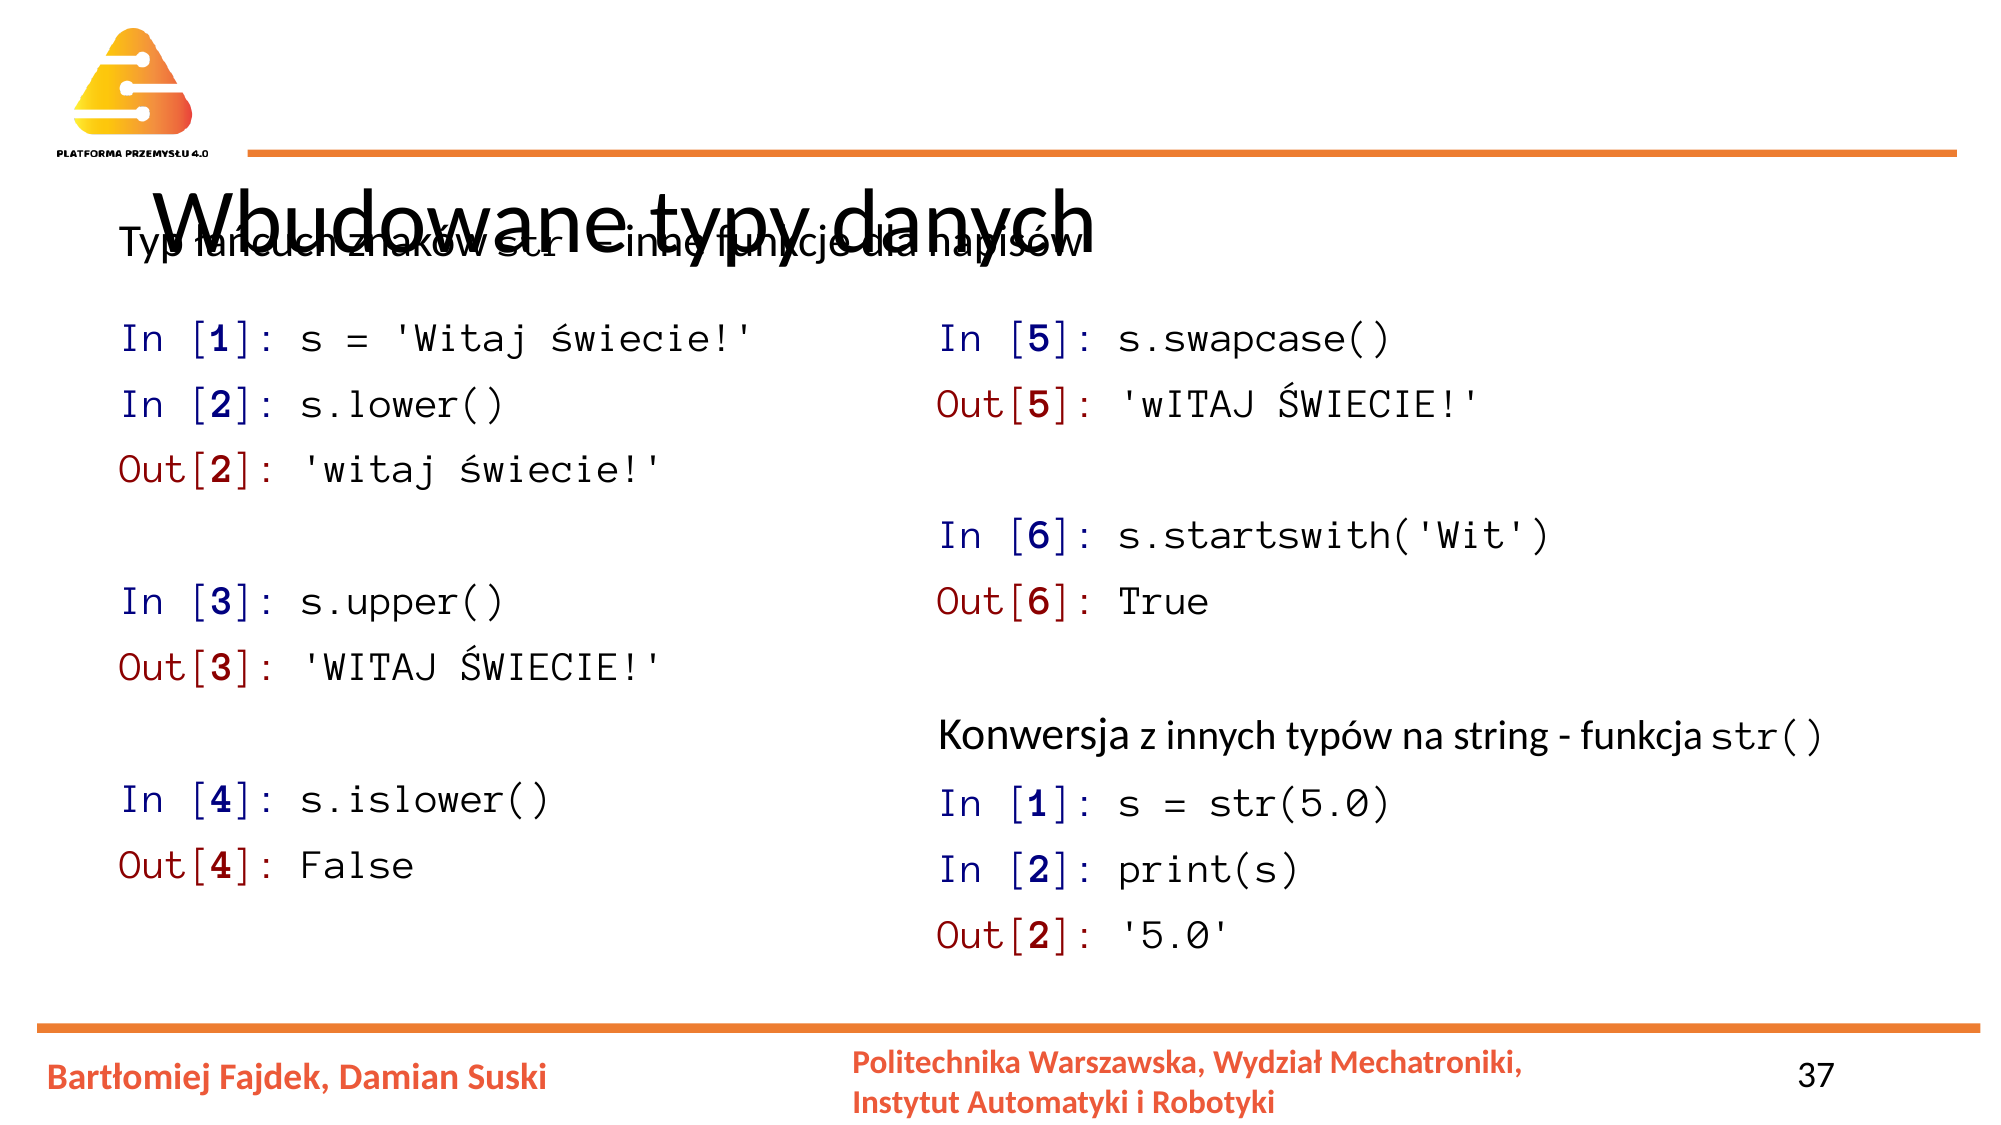

# Wbudowane typy danych
Typ łańcuch znaków str – inne funkcje dla napisów
In [1]: s = 'Witaj świecie!'
In [2]: s.lower()
Out[2]: 'witaj świecie!'

In [3]: s.upper()
Out[3]: 'WITAJ ŚWIECIE!'

In [4]: s.islower()
Out[4]: False

In [5]: s.swapcase()
Out[5]: 'wITAJ ŚWIECIE!'

In [6]: s.startswith('Wit')
Out[6]: True

Konwersja z innych typów na string - funkcja str()
In [1]: s = str(5.0)
In [2]: print(s)
Out[2]: '5.0'

37